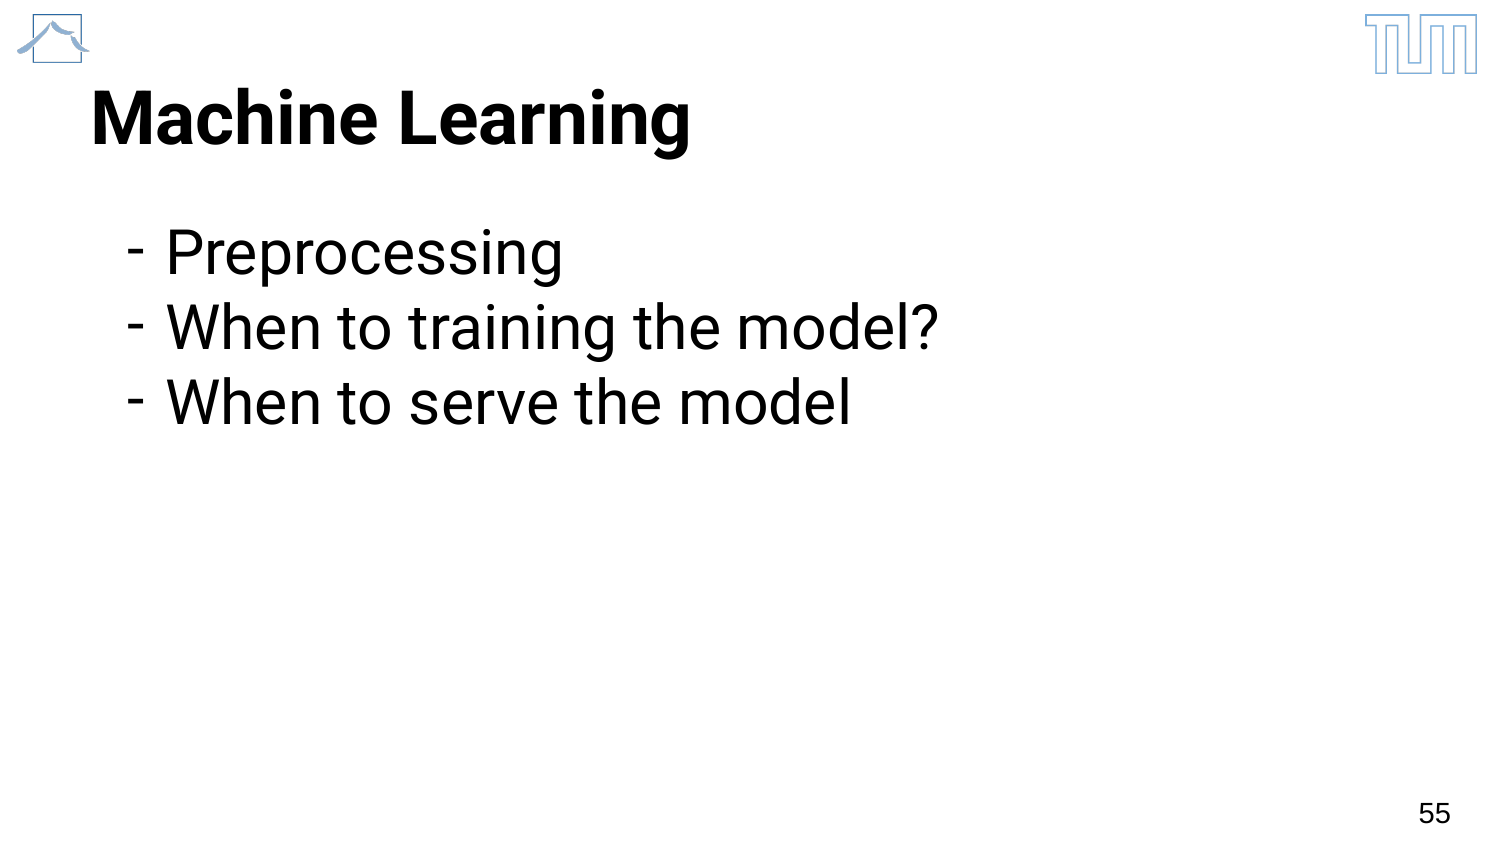

# Machine Learning
Preprocessing
When to training the model?
When to serve the model
55